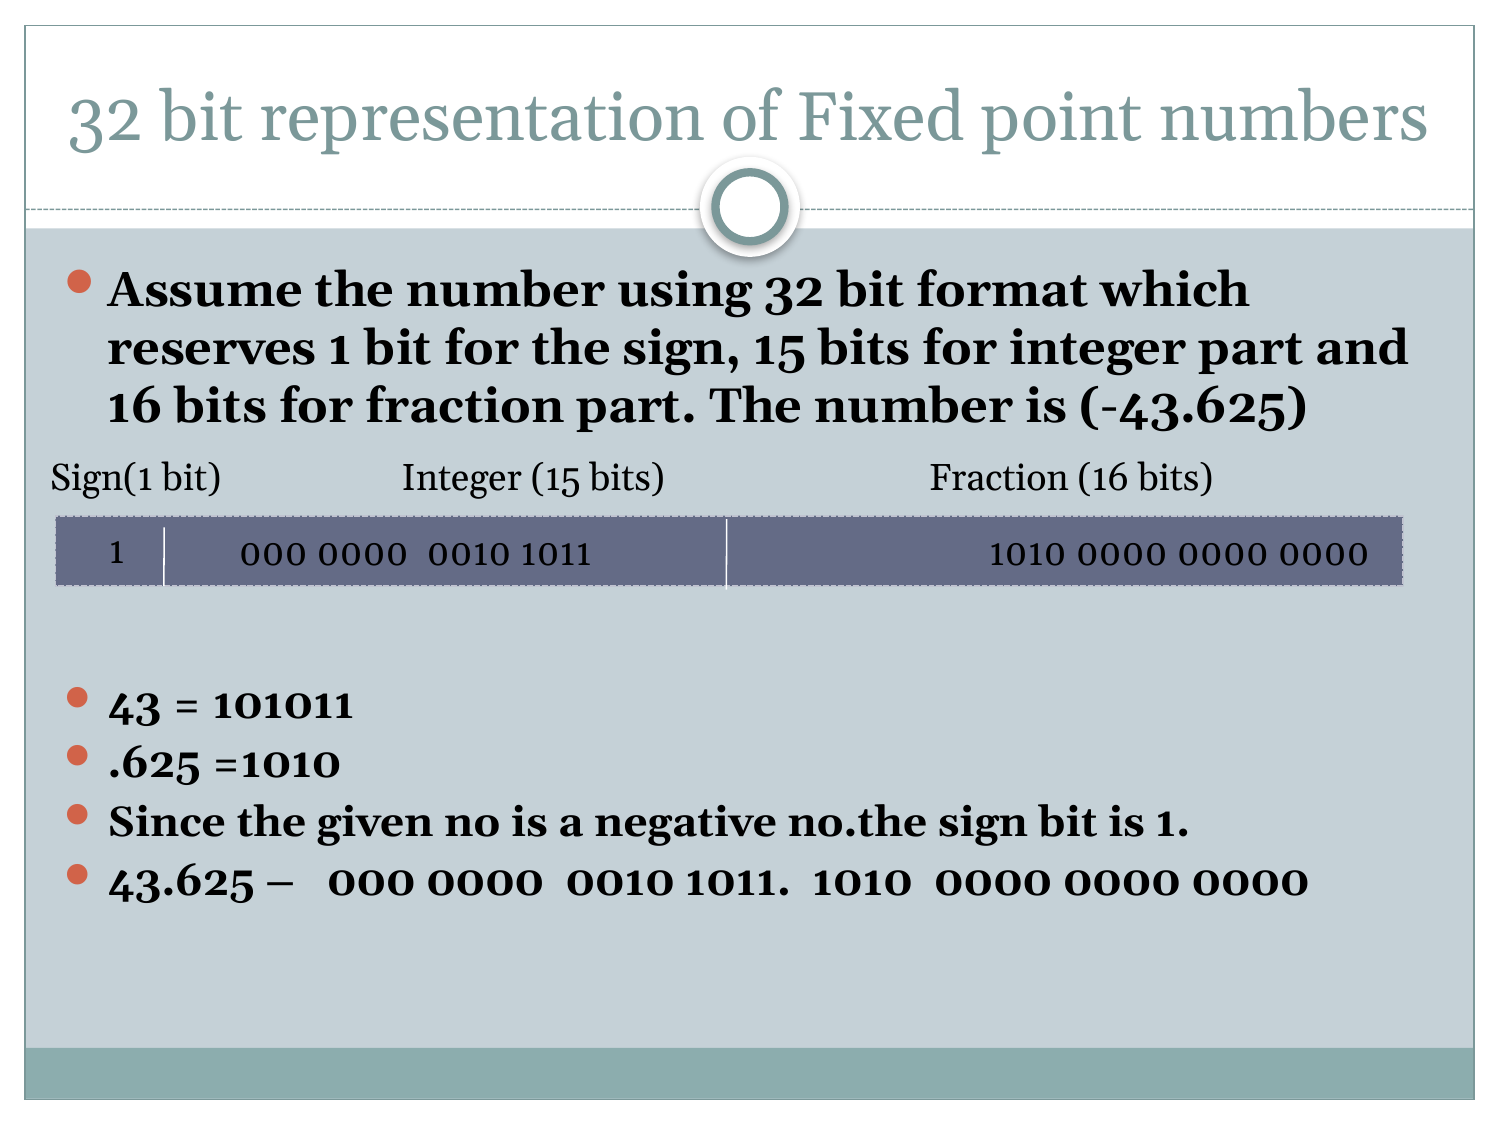

# 32 bit representation of Fixed point numbers
Assume the number using 32 bit format which reserves 1 bit for the sign, 15 bits for integer part and 16 bits for fraction part. The number is (-43.625)

43 = 101011
.625 =1010
Since the given no is a negative no.the sign bit is 1.
43.625 –   000 0000  0010 1011.  1010  0000 0000 0000

Sign(1 bit)
Integer (15 bits)
Fraction (16 bits)
	000 0000  0010 1011 			1010 0000 0000 0000
1